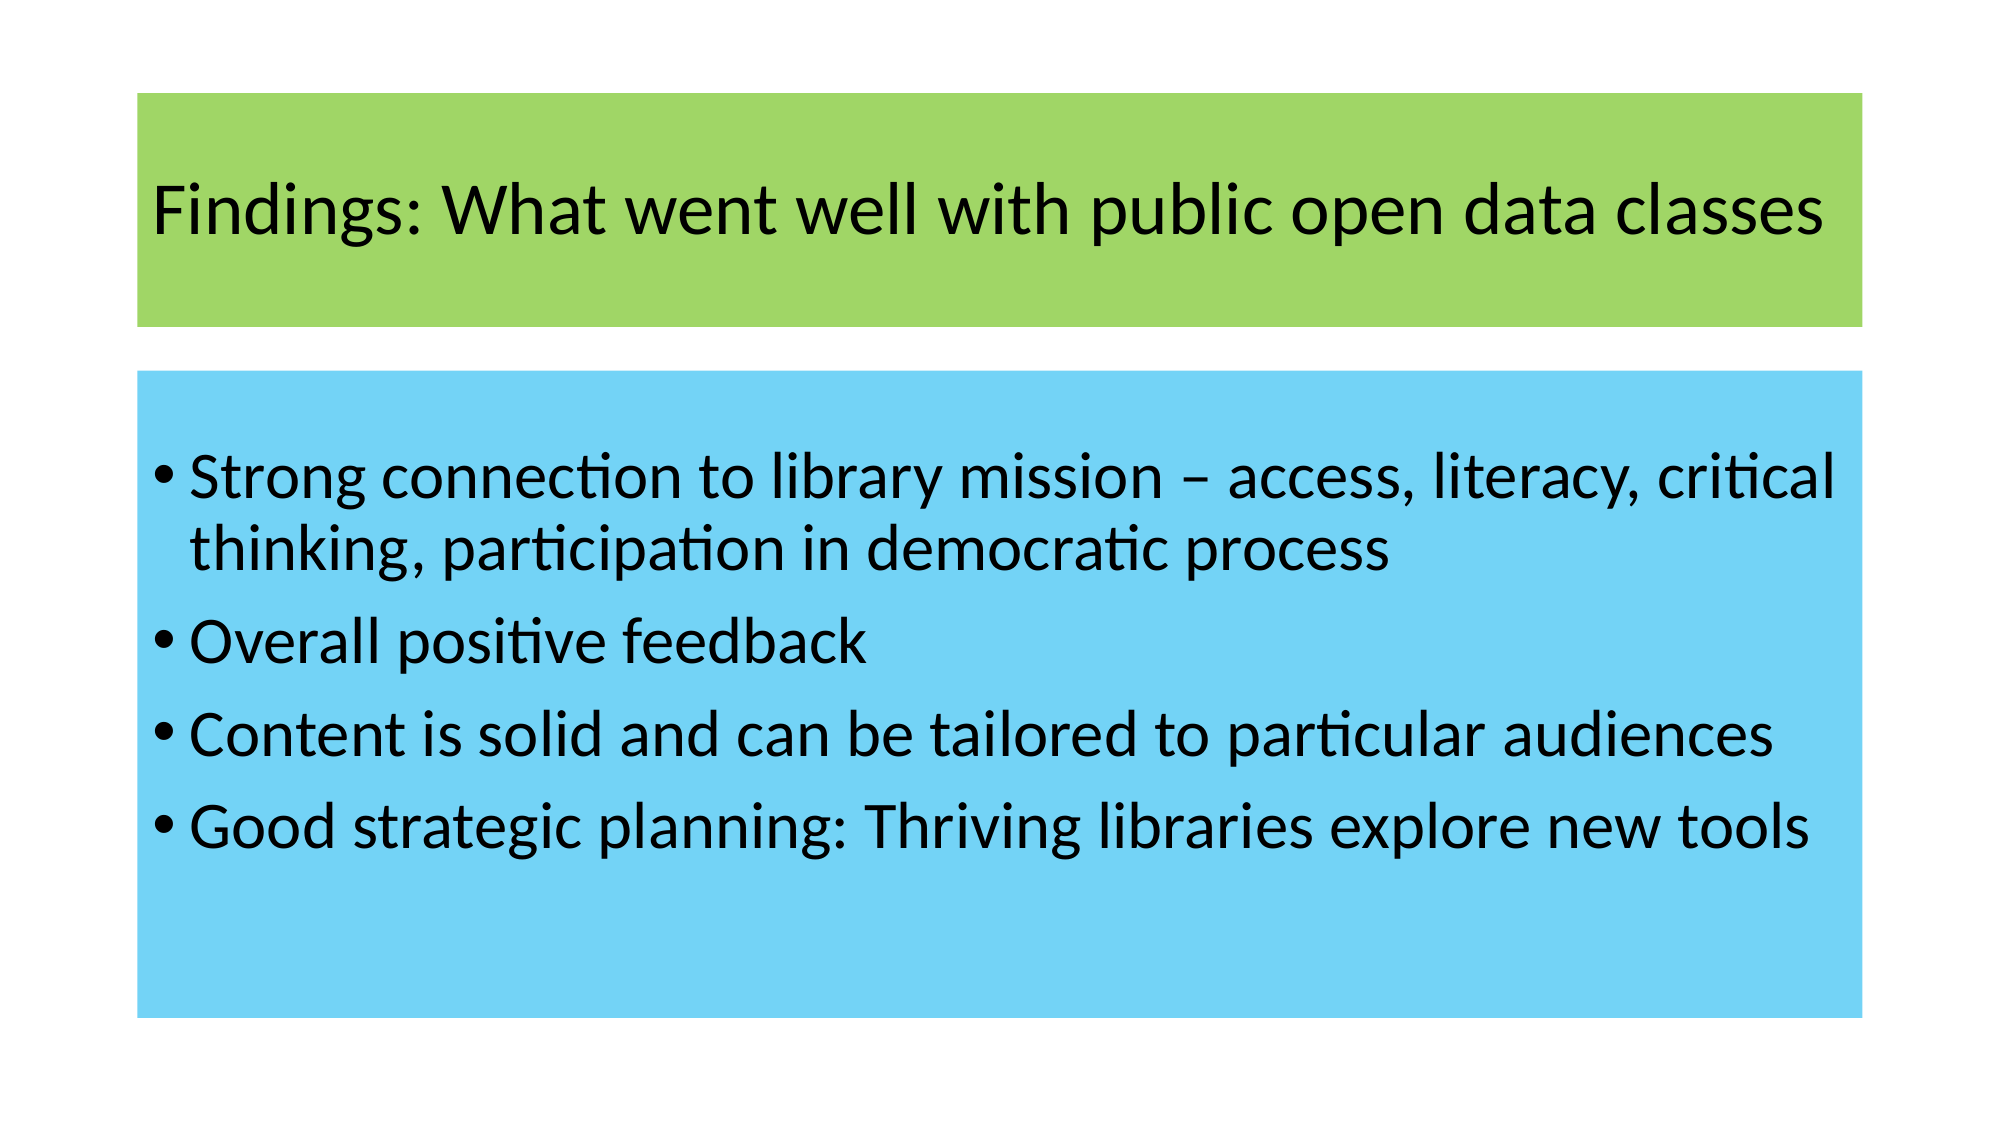

# Findings: What went well with public open data classes
Strong connection to library mission – access, literacy, critical thinking, participation in democratic process
Overall positive feedback
Content is solid and can be tailored to particular audiences
Good strategic planning: Thriving libraries explore new tools